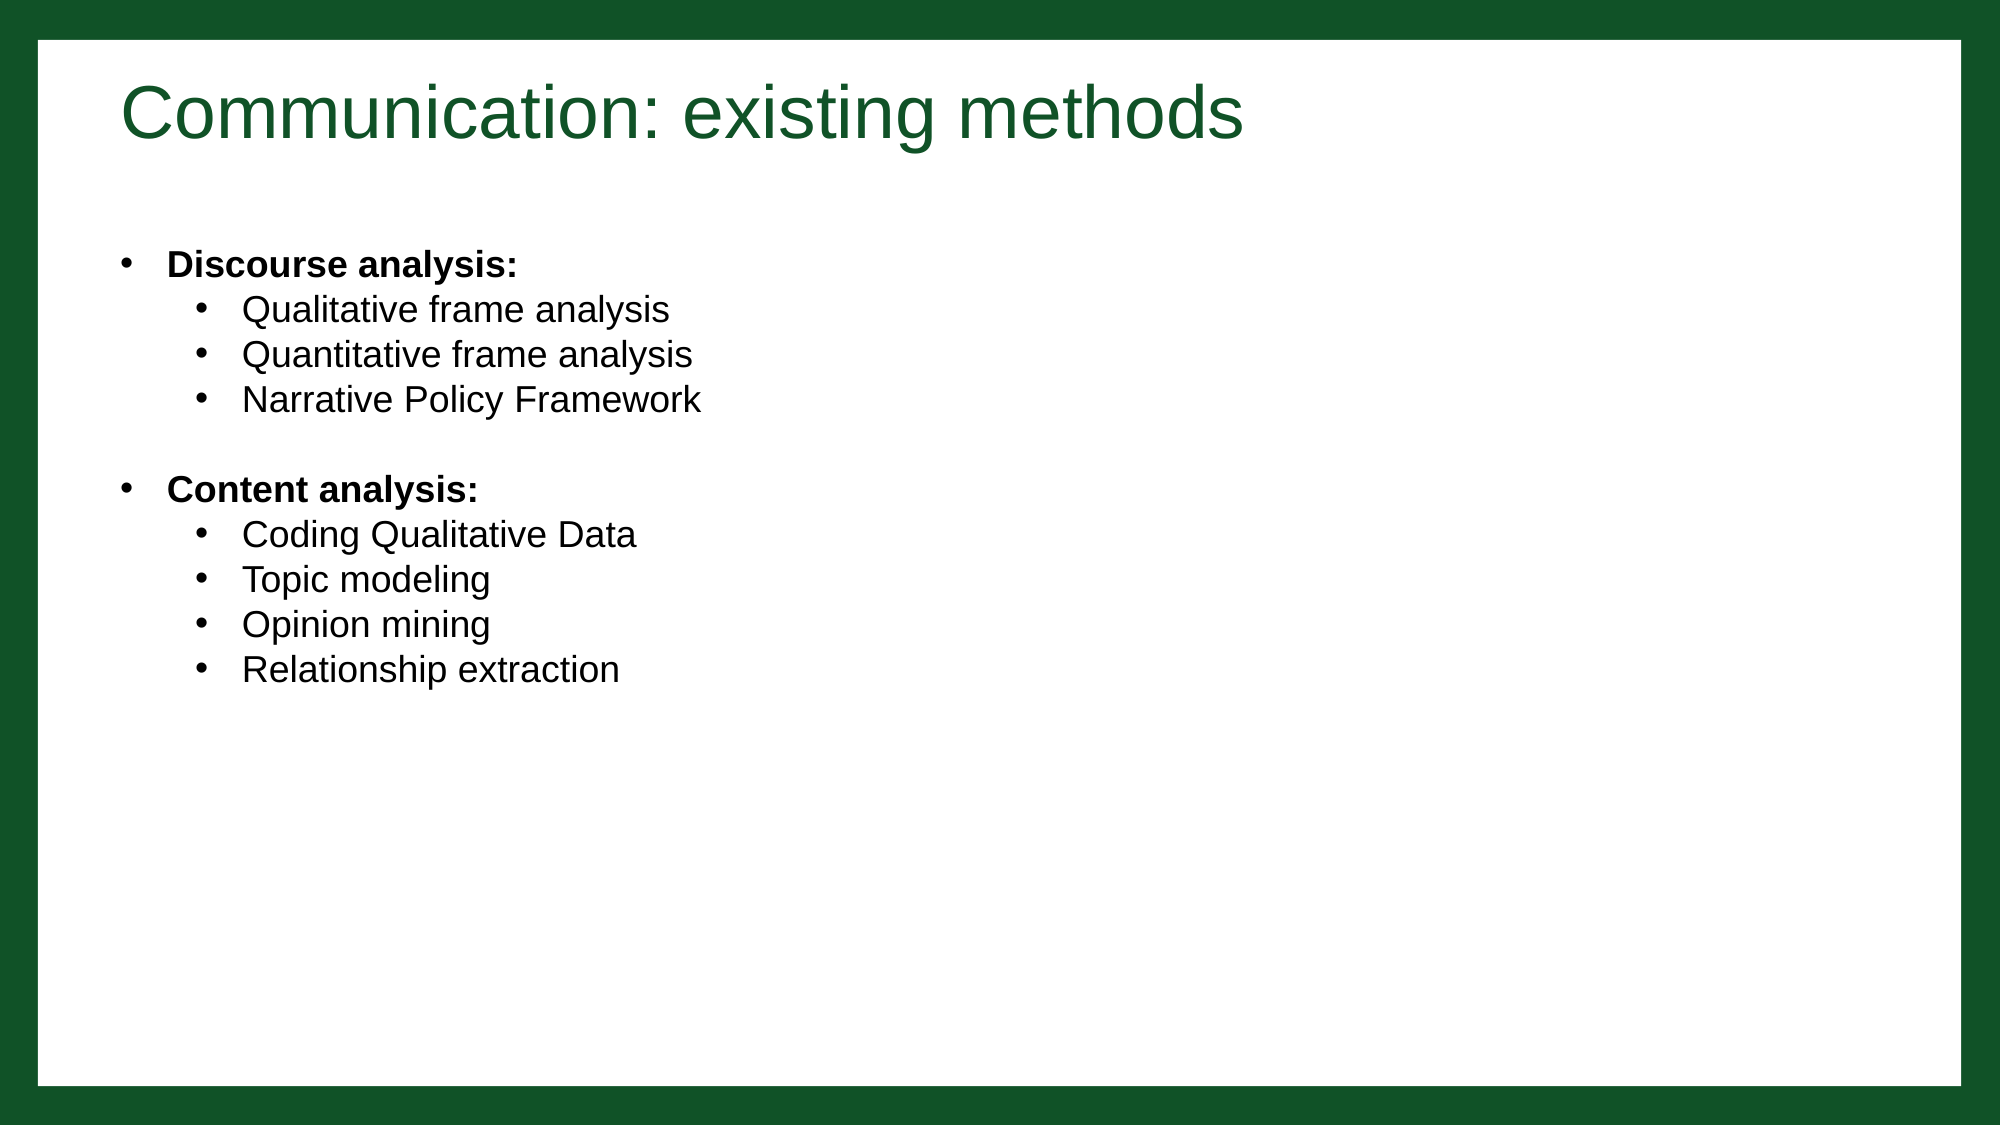

Communication: existing methods
Discourse analysis:
Qualitative frame analysis
Quantitative frame analysis
Narrative Policy Framework

Content analysis:
Coding Qualitative Data
Topic modeling
Opinion mining
Relationship extraction